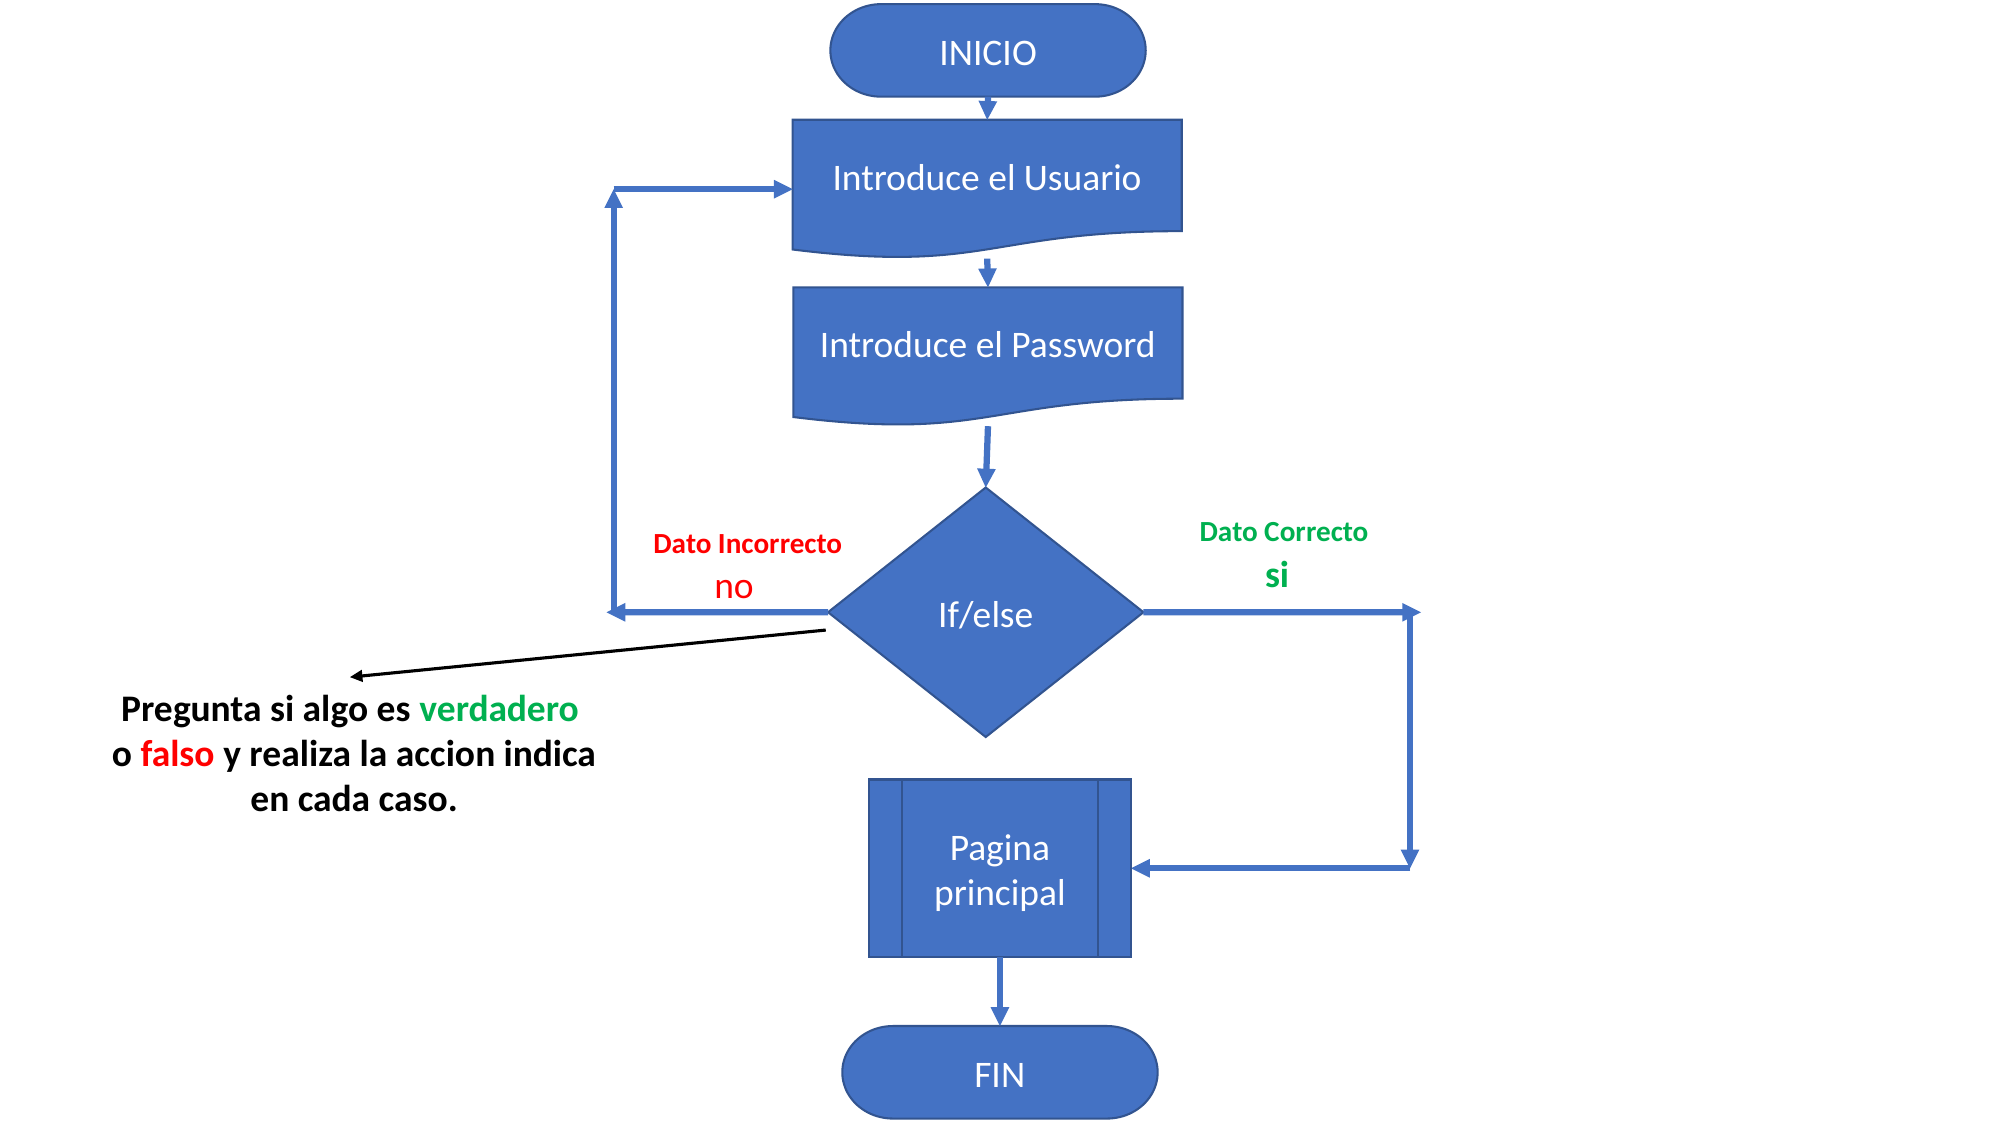

INICIO
Introduce el Usuario
Introduce el Password
If/else
Dato Correcto
Dato Incorrecto
si
no
Pregunta si algo es verdadero
 o falso y realiza la accion indica
 en cada caso.
Pagina principal
FIN